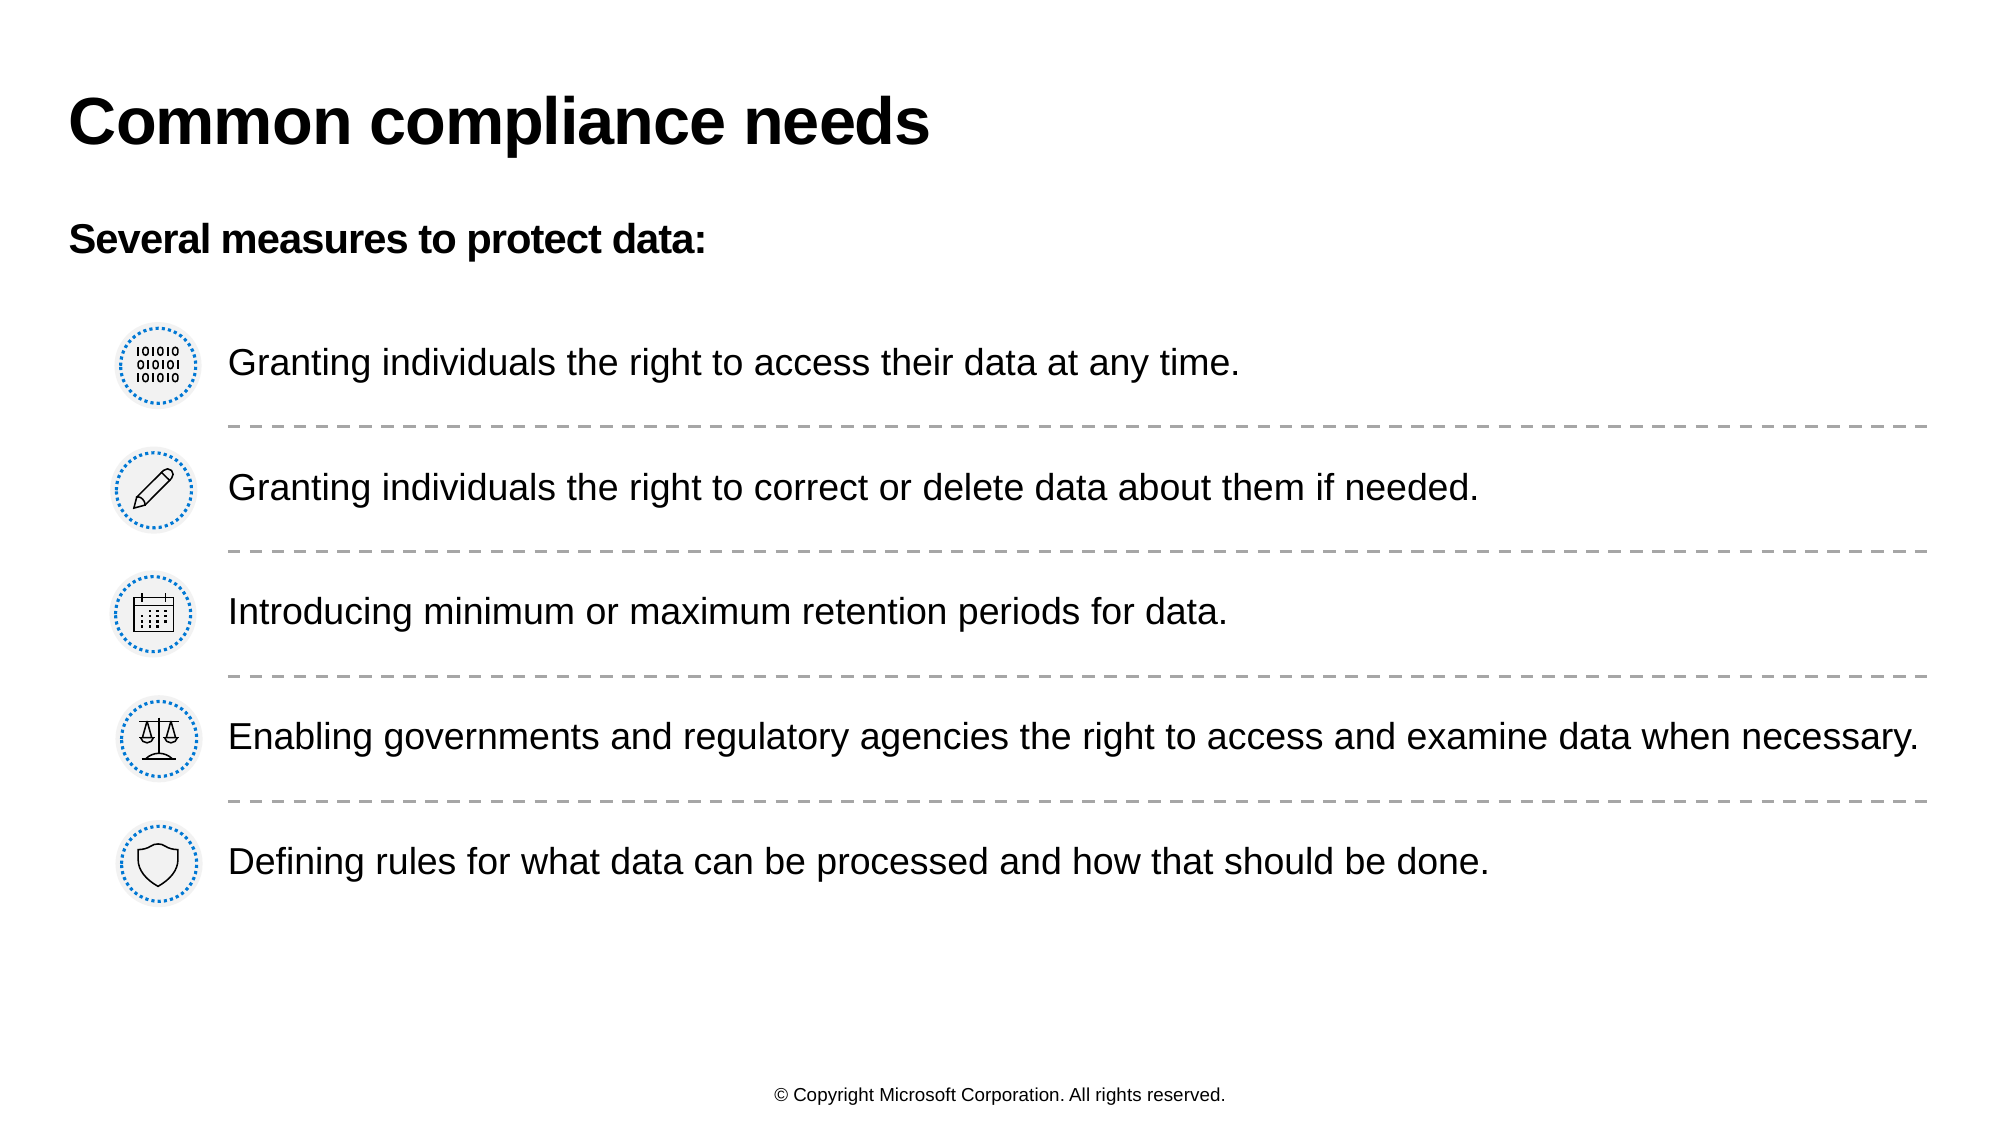

# Common compliance needs
Several measures to protect data:
Granting individuals the right to access their data at any time.

Granting individuals the right to correct or delete data about them if needed.

Introducing minimum or maximum retention periods for data.

Enabling governments and regulatory agencies the right to access and examine data when necessary.

Defining rules for what data can be processed and how that should be done.